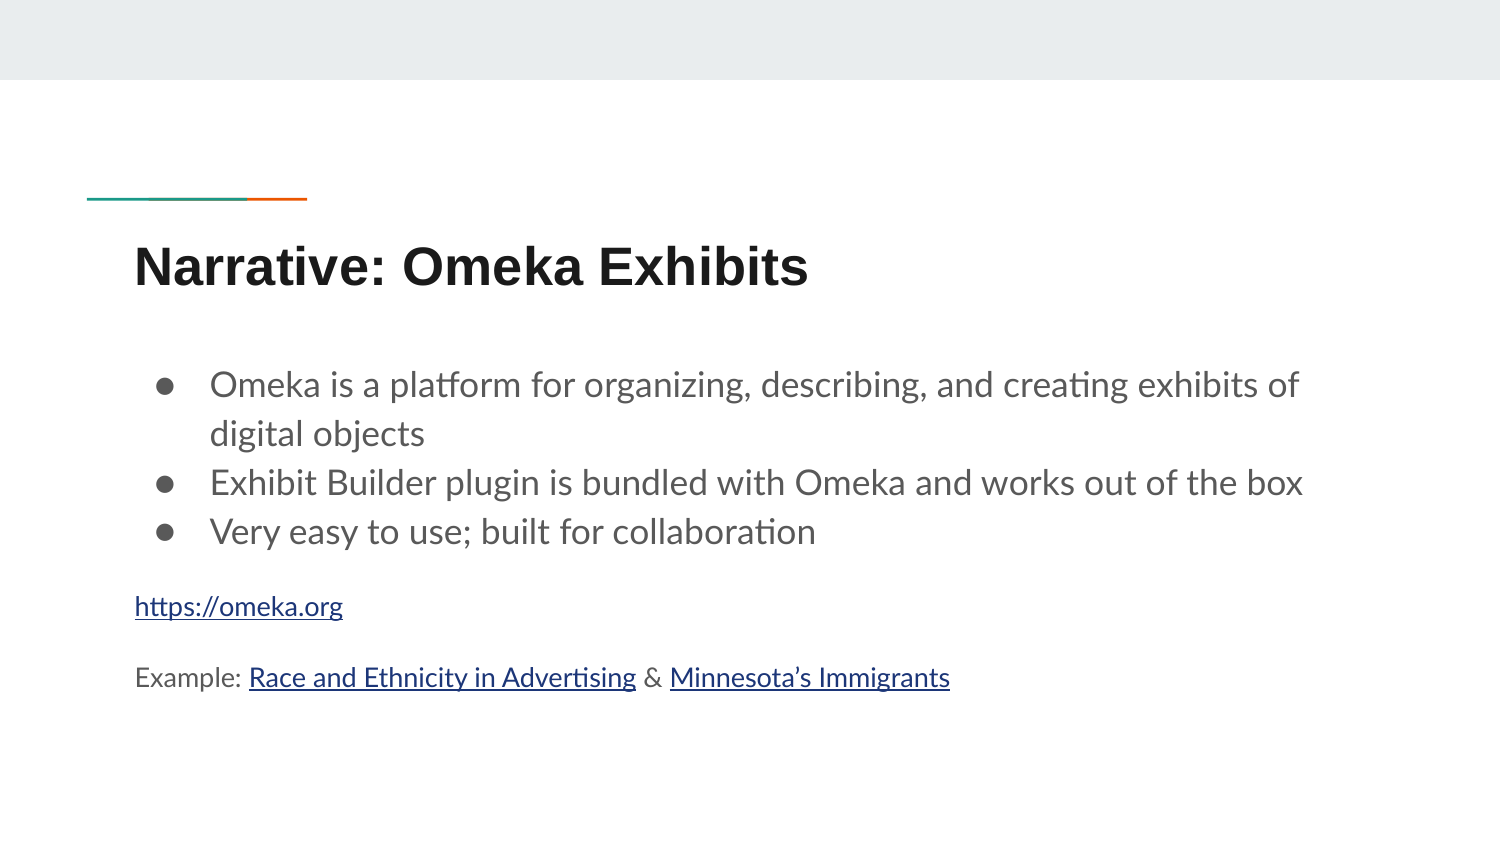

# Narrative: Omeka Exhibits
Omeka is a platform for organizing, describing, and creating exhibits of digital objects
Exhibit Builder plugin is bundled with Omeka and works out of the box
Very easy to use; built for collaboration
https://omeka.org
Example: Race and Ethnicity in Advertising & Minnesota’s Immigrants